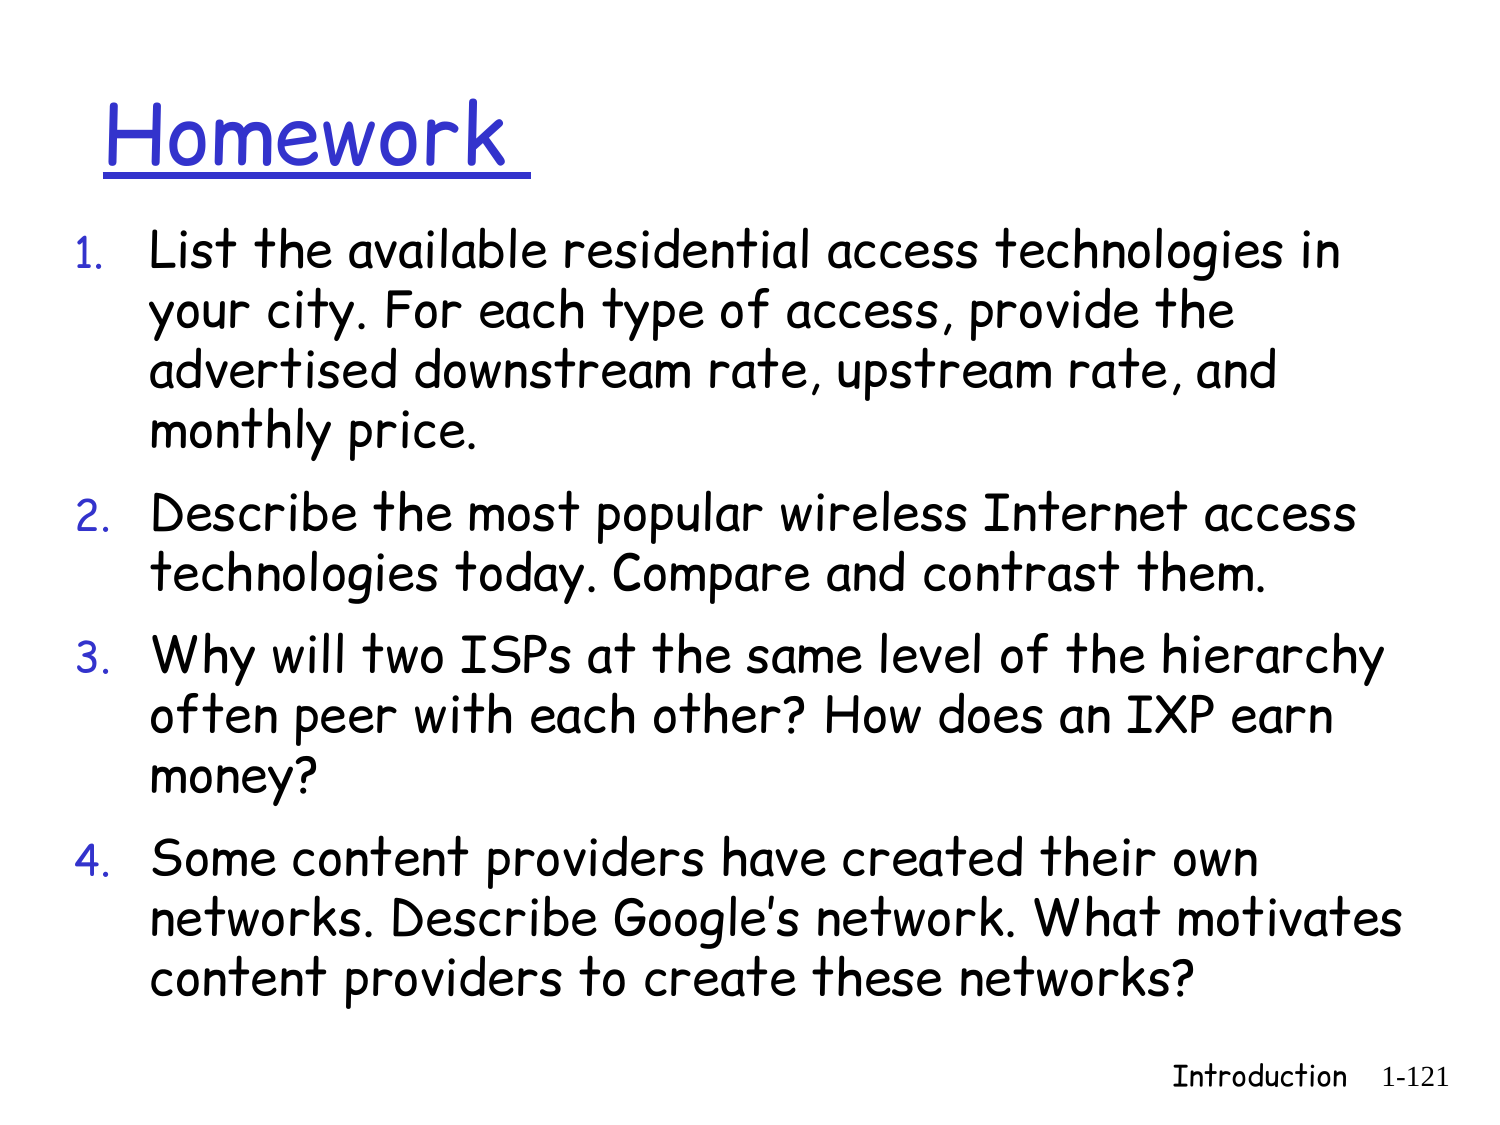

# Homework
List the available residential access technologies in your city. For each type of access, provide the advertised downstream rate, upstream rate, and monthly price.
Describe the most popular wireless Internet access technologies today. Compare and contrast them.
Why will two ISPs at the same level of the hierarchy often peer with each other? How does an IXP earn money?
Some content providers have created their own networks. Describe Google’s network. What motivates content providers to create these networks?
 Introduction
1-121